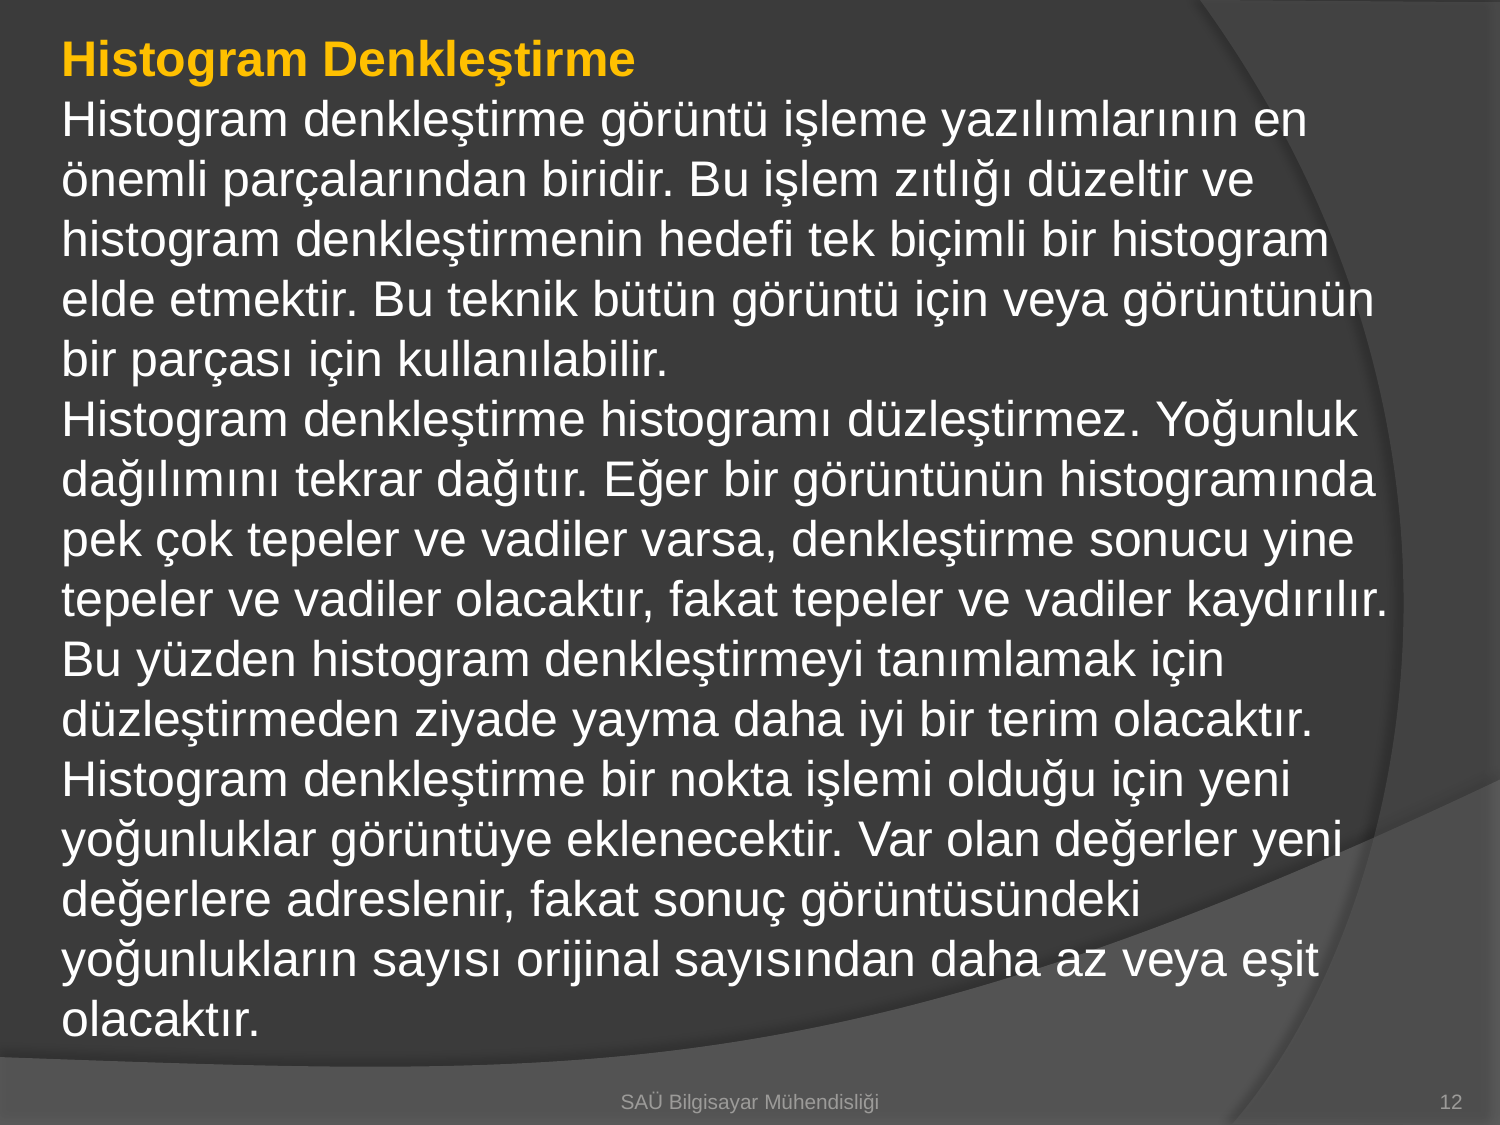

Histogram Denkleştirme
Histogram denkleştirme görüntü işleme yazılımlarının en önemli parçalarından biridir. Bu işlem zıtlığı düzeltir ve histogram denkleştirmenin hedefi tek biçimli bir histogram elde etmektir. Bu teknik bütün görüntü için veya görüntünün bir parçası için kullanılabilir.
Histogram denkleştirme histogramı düzleştirmez. Yoğunluk dağılımını tekrar dağıtır. Eğer bir görüntünün histogramında pek çok tepeler ve vadiler varsa, denkleştirme sonucu yine tepeler ve vadiler olacaktır, fakat tepeler ve vadiler kaydırılır. Bu yüzden histogram denkleştirmeyi tanımlamak için düzleştirmeden ziyade yayma daha iyi bir terim olacaktır.
Histogram denkleştirme bir nokta işlemi olduğu için yeni yoğunluklar görüntüye eklenecektir. Var olan değerler yeni değerlere adreslenir, fakat sonuç görüntüsündeki yoğunlukların sayısı orijinal sayısından daha az veya eşit olacaktır.

SAÜ Bilgisayar Mühendisliği
12